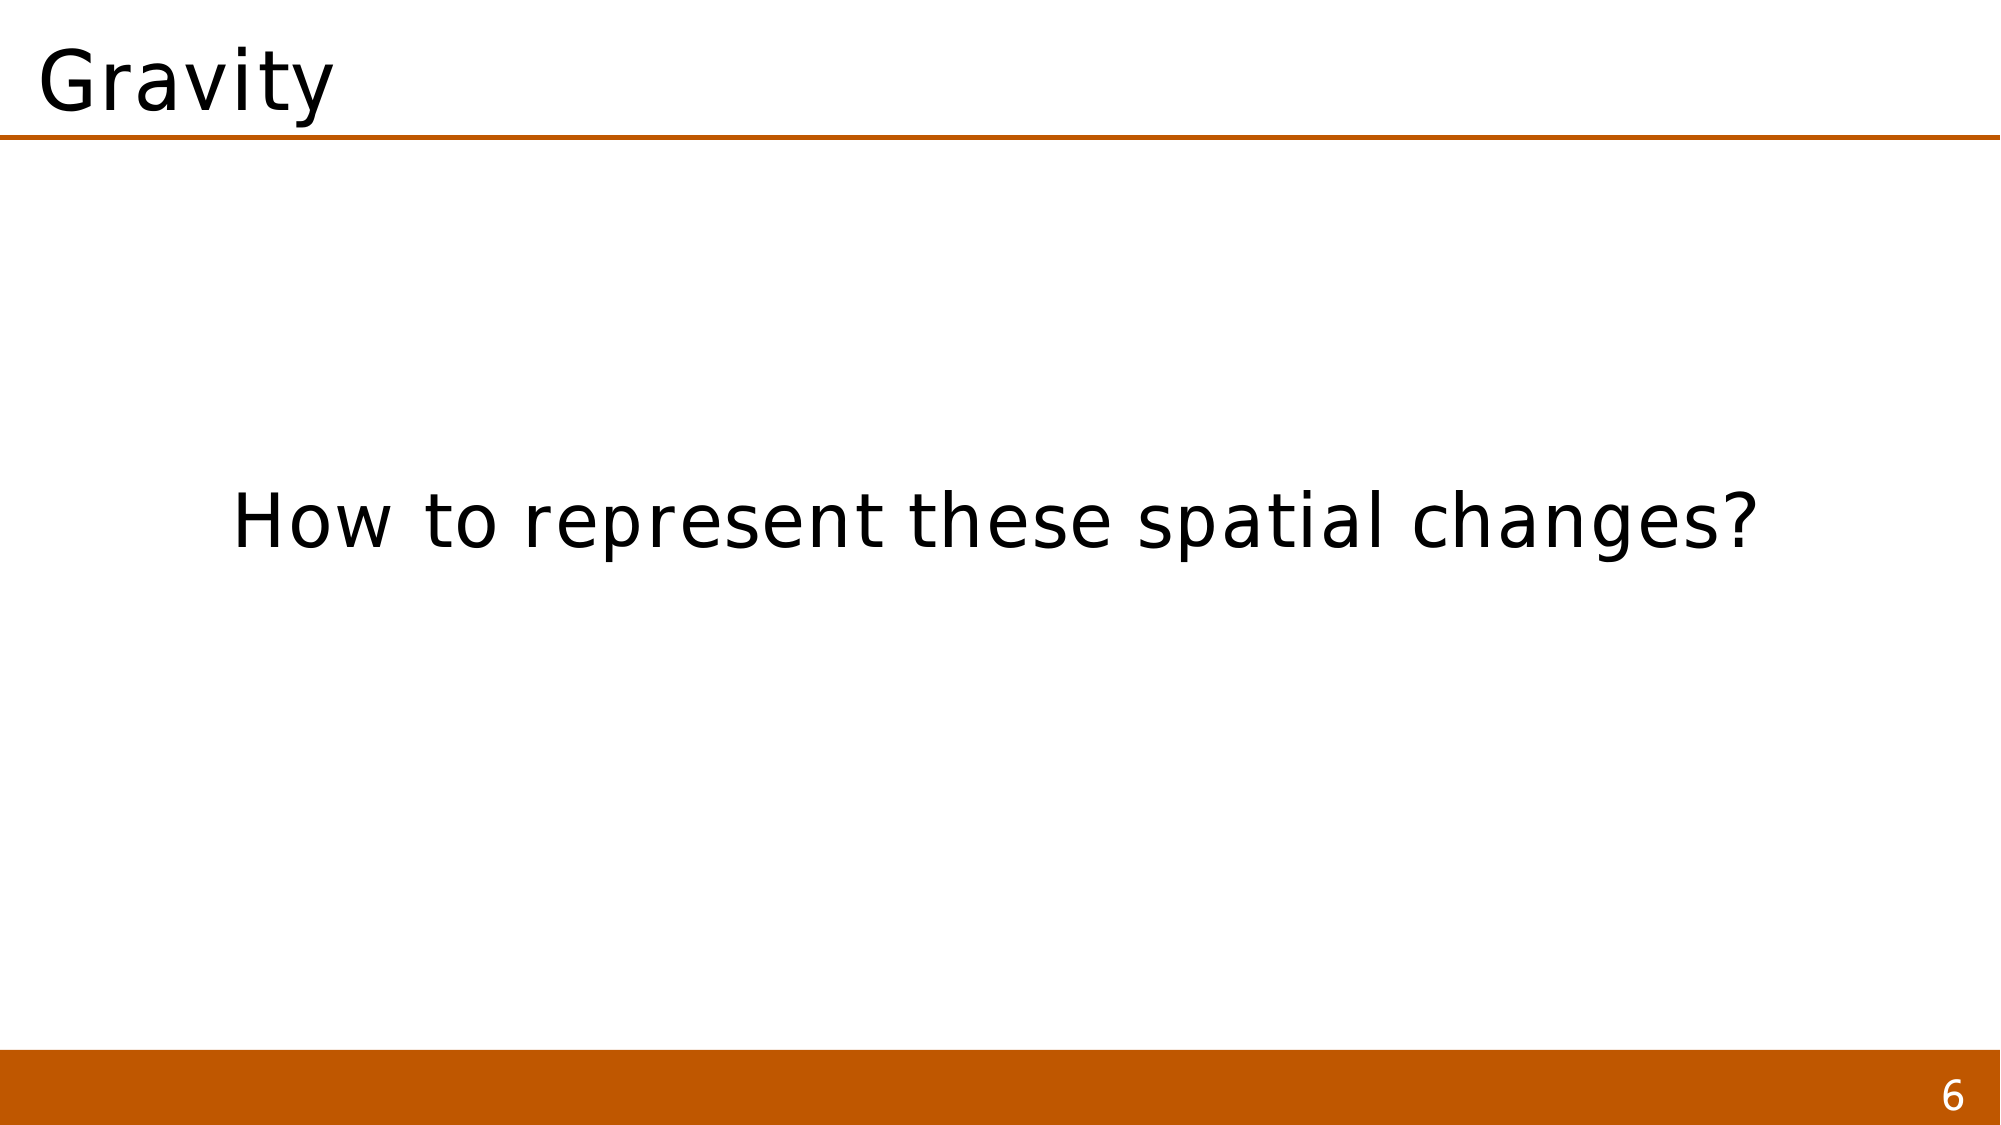

# Gravity

How to represent these spatial changes?
6